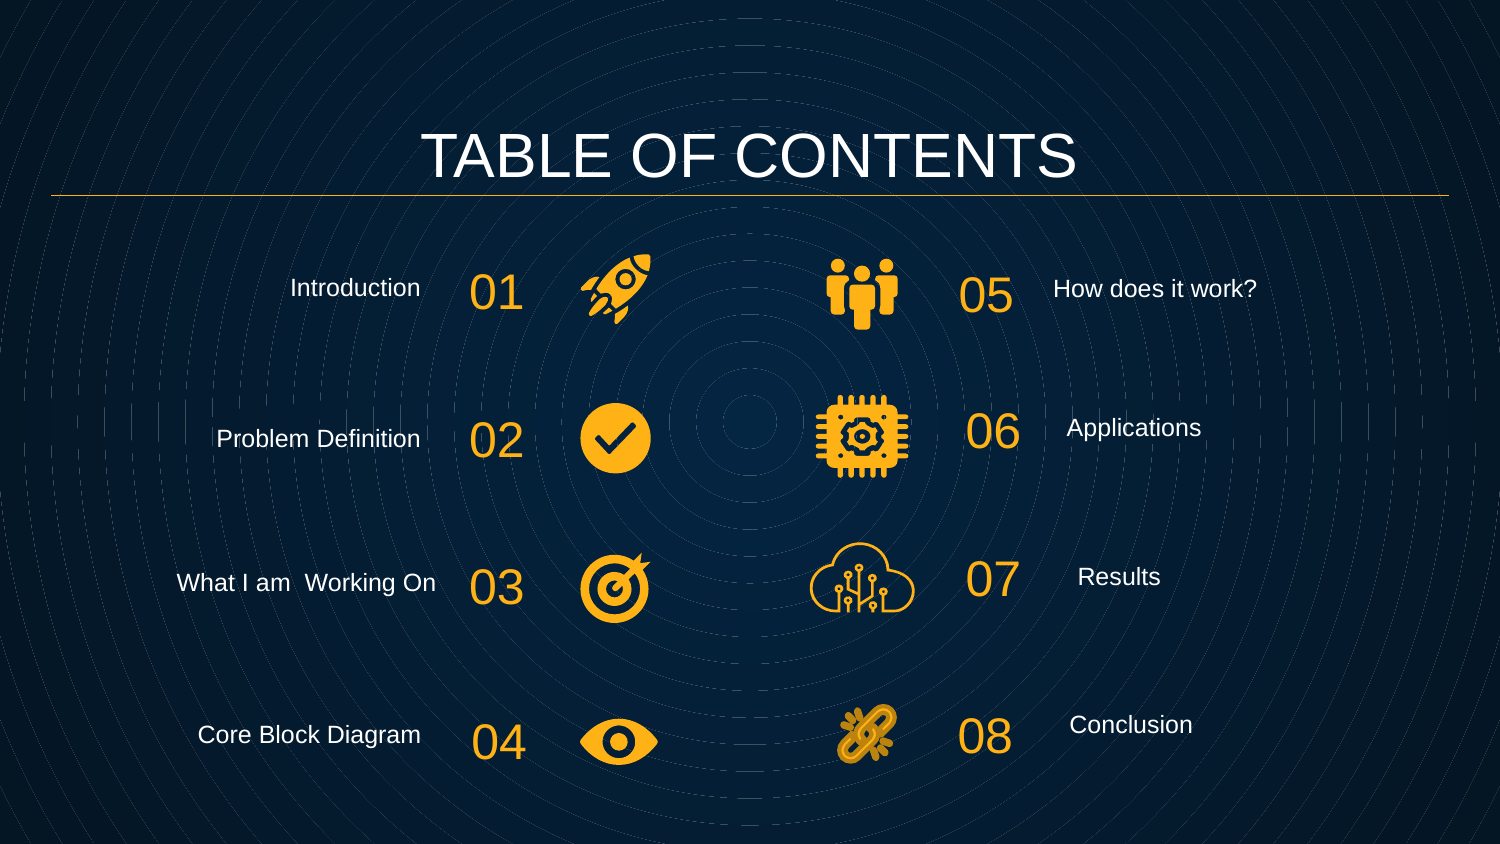

# TABLE OF CONTENTS
01
05

How does it work?
Introduction
02
06

Applications

Problem Definition
07
03

Results
What I am  Working On
04
08

Core Block Diagram
Conclusion